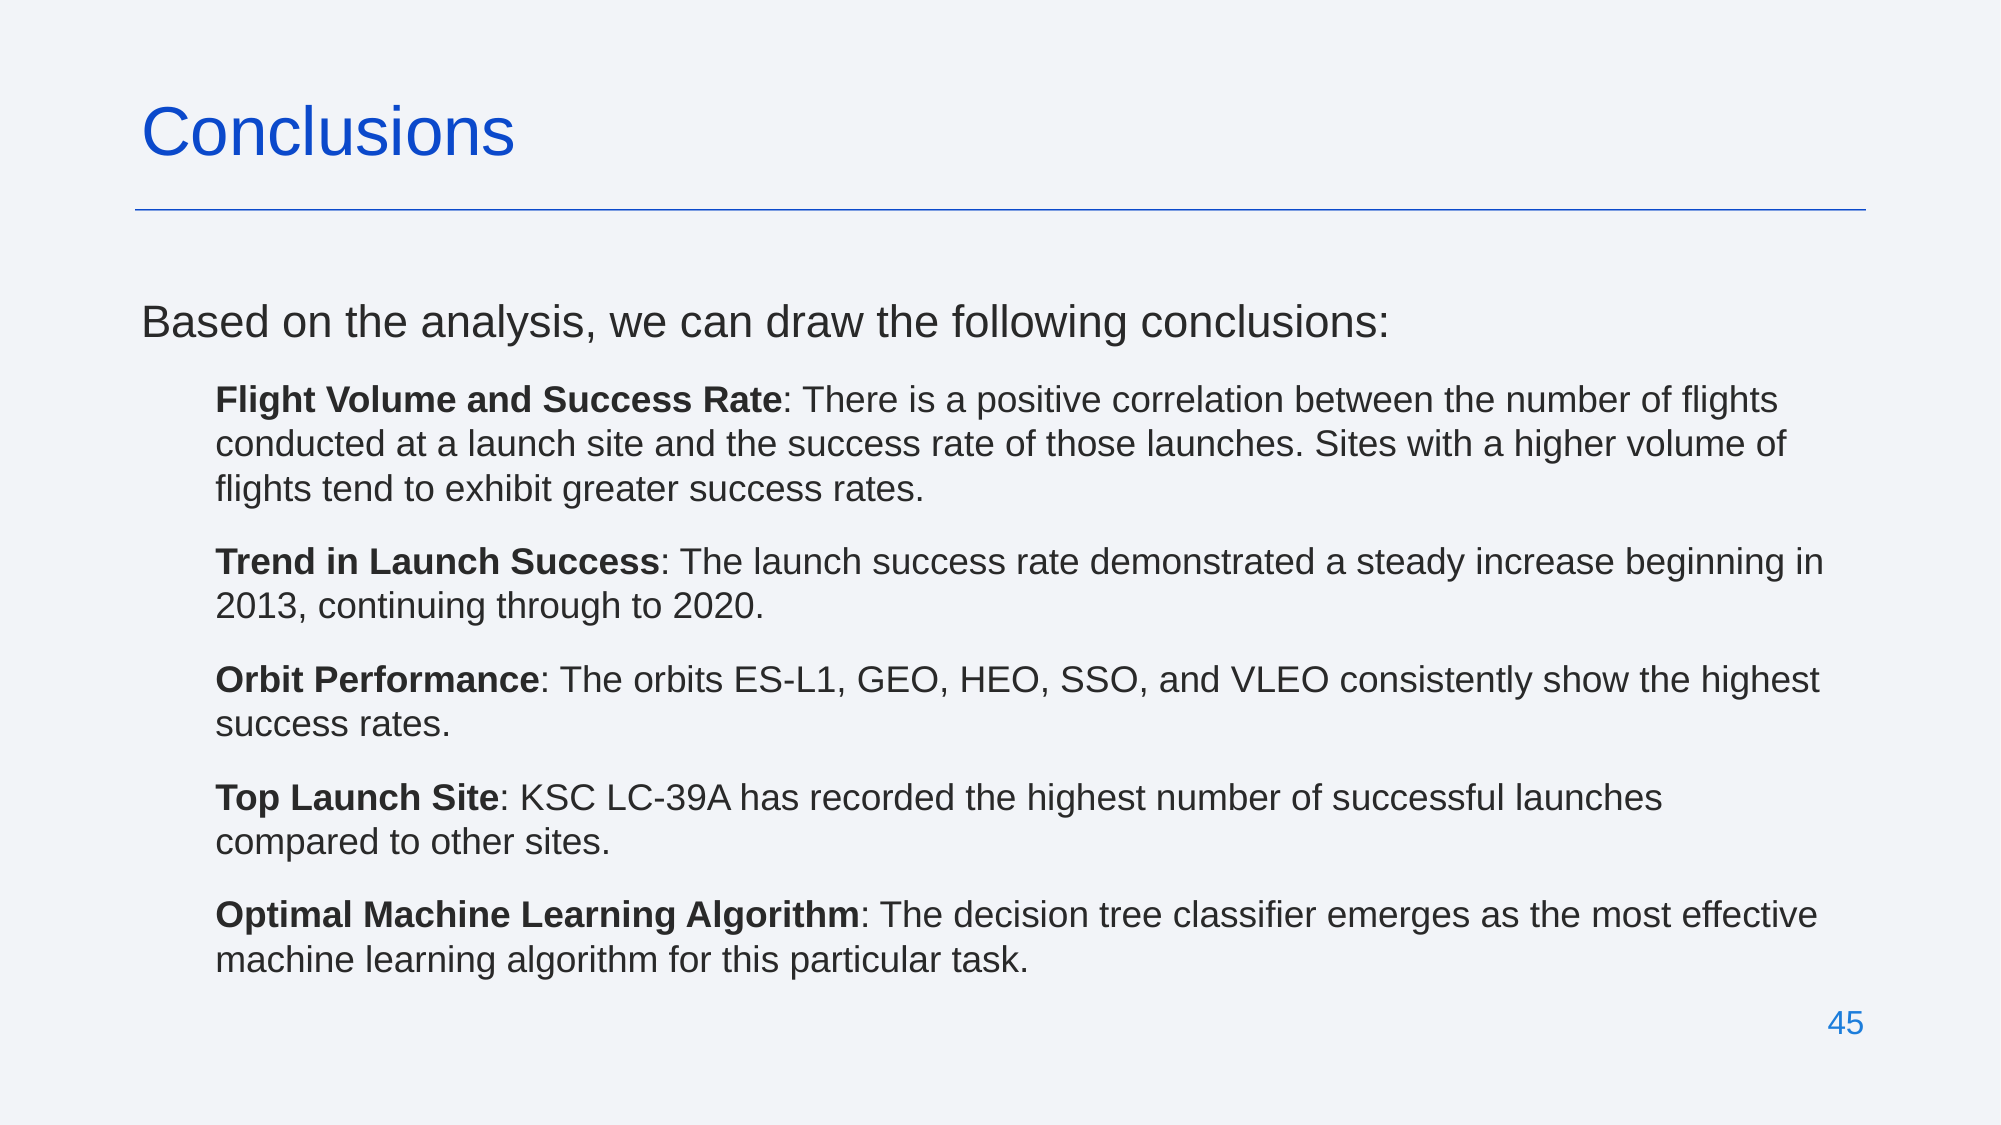

Conclusions
Based on the analysis, we can draw the following conclusions:
Flight Volume and Success Rate: There is a positive correlation between the number of flights conducted at a launch site and the success rate of those launches. Sites with a higher volume of flights tend to exhibit greater success rates.
Trend in Launch Success: The launch success rate demonstrated a steady increase beginning in 2013, continuing through to 2020.
Orbit Performance: The orbits ES-L1, GEO, HEO, SSO, and VLEO consistently show the highest success rates.
Top Launch Site: KSC LC-39A has recorded the highest number of successful launches compared to other sites.
Optimal Machine Learning Algorithm: The decision tree classifier emerges as the most effective machine learning algorithm for this particular task.
45